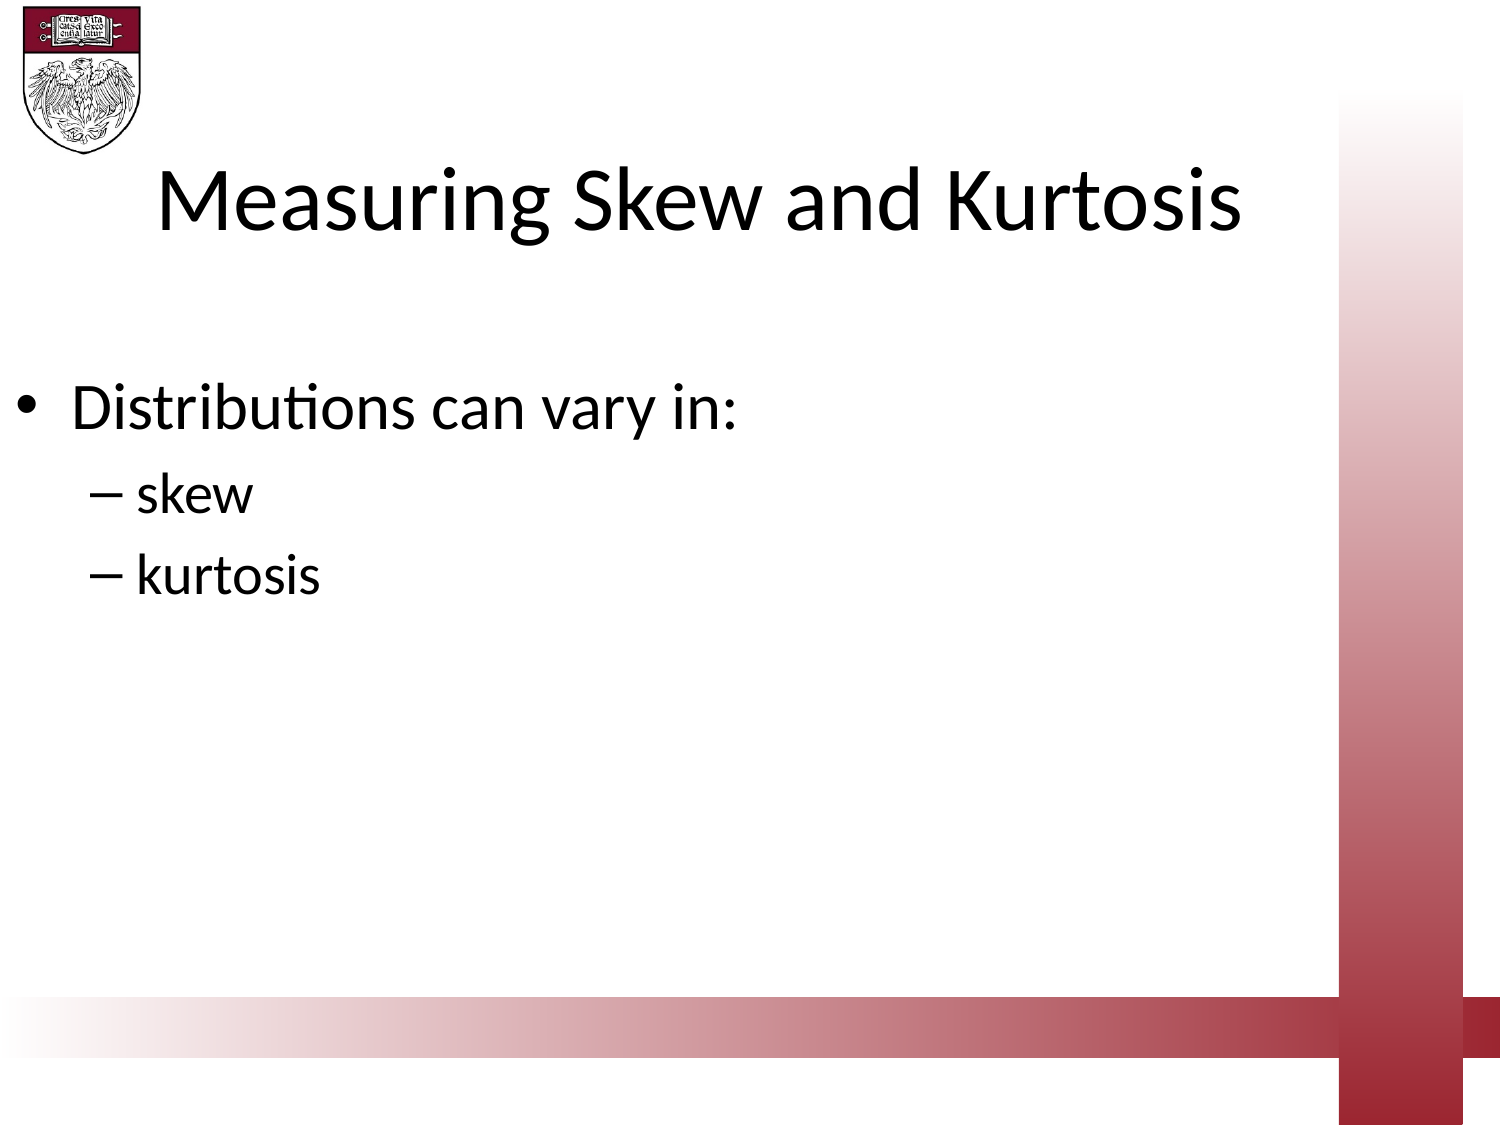

Measuring Skew and Kurtosis

Distributions can vary in:
skew
kurtosis